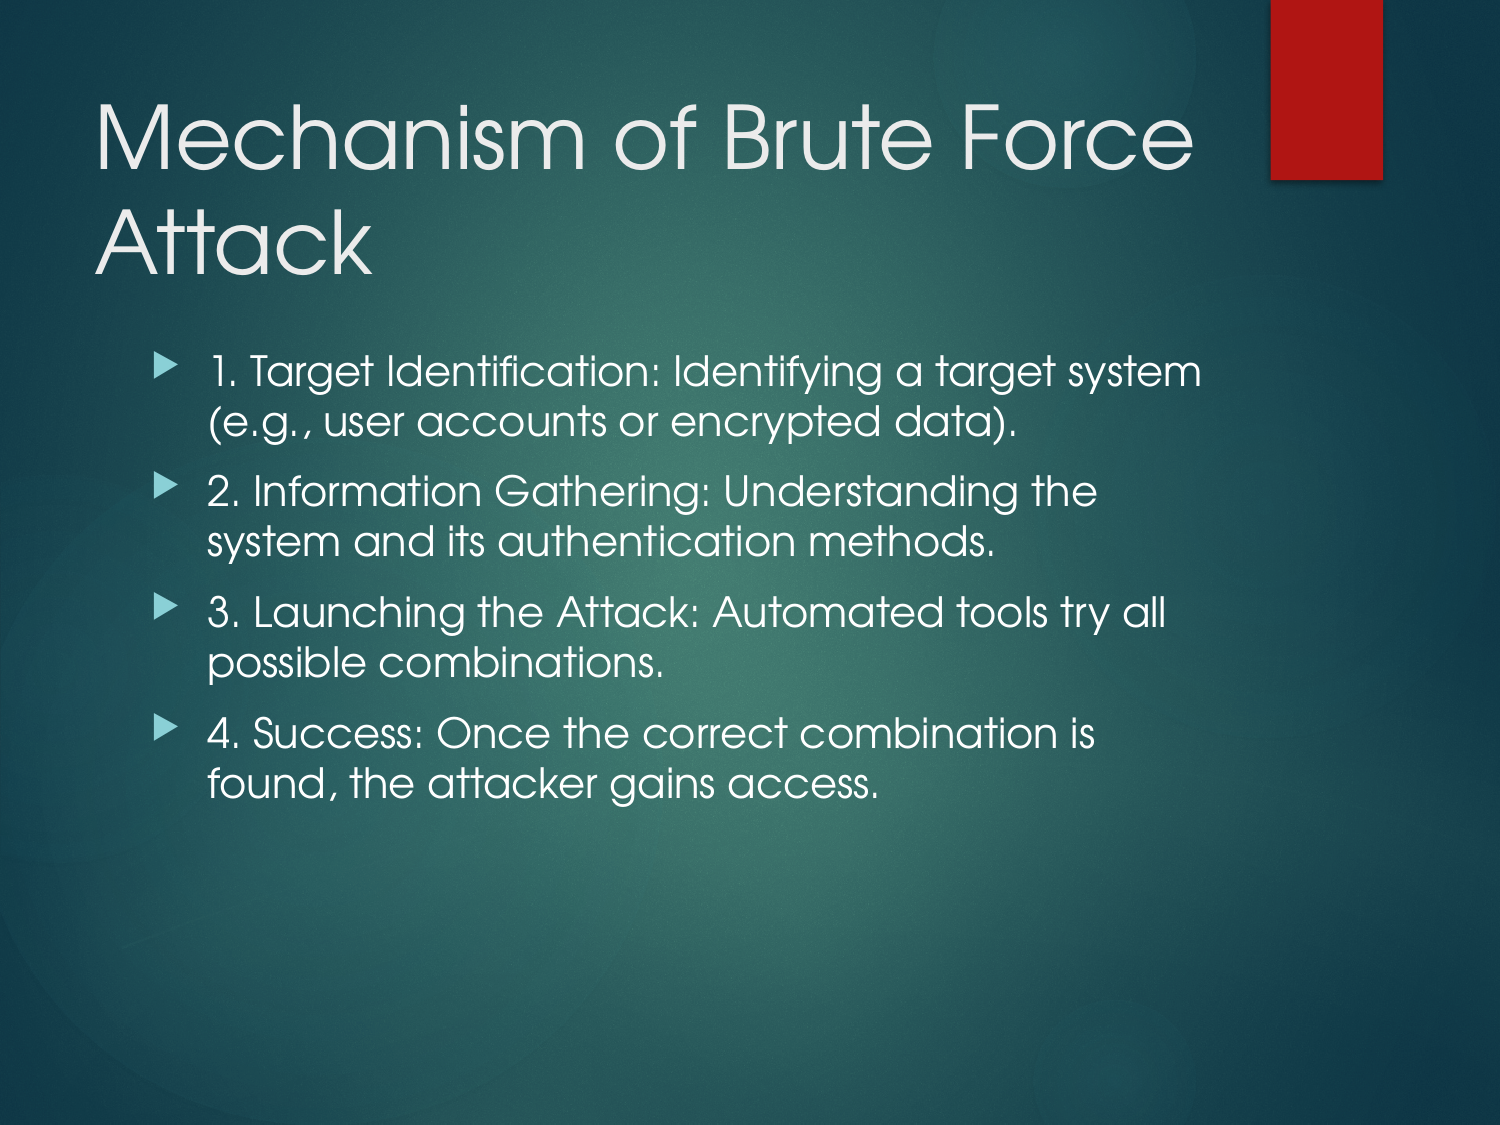

# Mechanism of Brute Force Attack
1. Target Identification: Identifying a target system (e.g., user accounts or encrypted data).
2. Information Gathering: Understanding the system and its authentication methods.
3. Launching the Attack: Automated tools try all possible combinations.
4. Success: Once the correct combination is found, the attacker gains access.